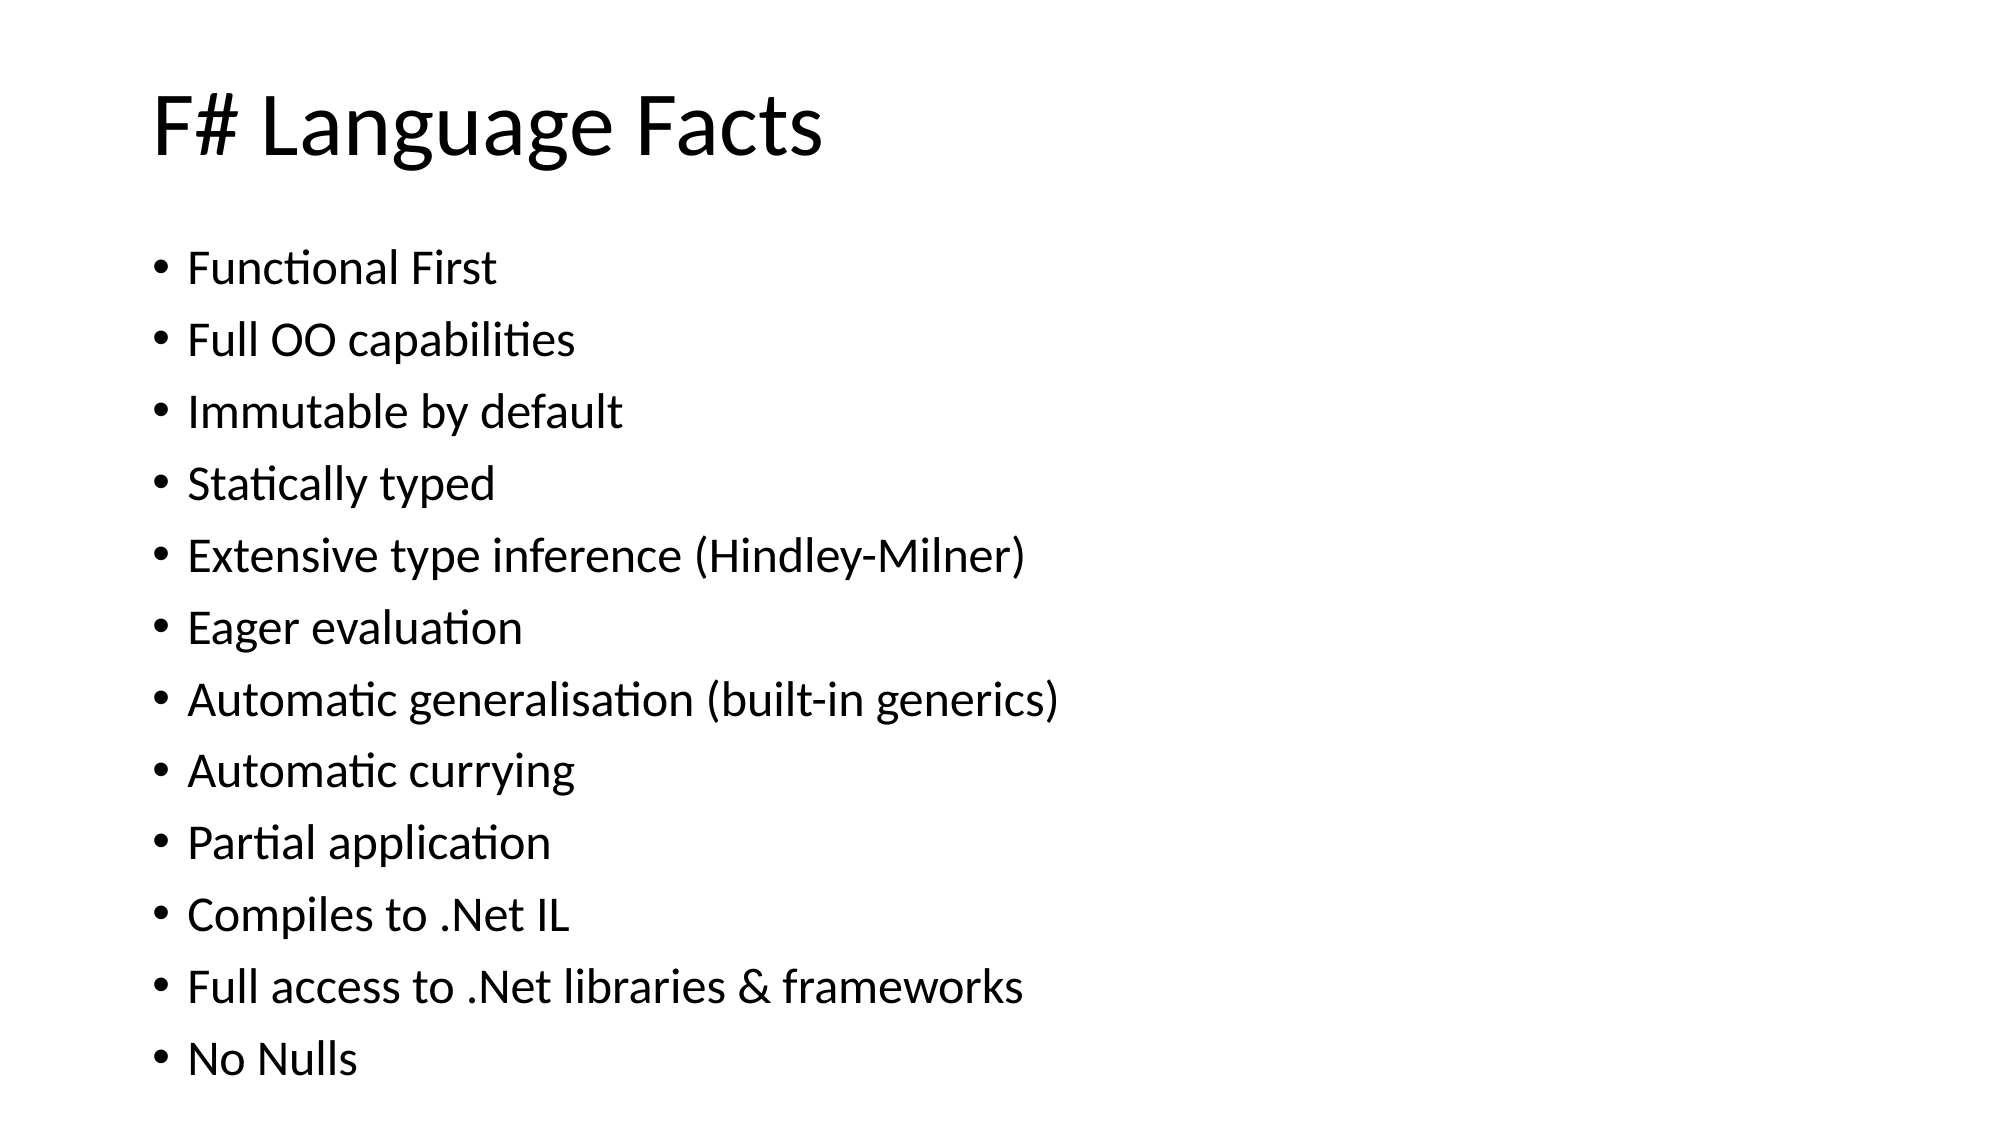

# F# Language Facts
Functional First
Full OO capabilities
Immutable by default
Statically typed
Extensive type inference (Hindley-Milner)
Eager evaluation
Automatic generalisation (built-in generics)
Automatic currying
Partial application
Compiles to .Net IL
Full access to .Net libraries & frameworks
No Nulls